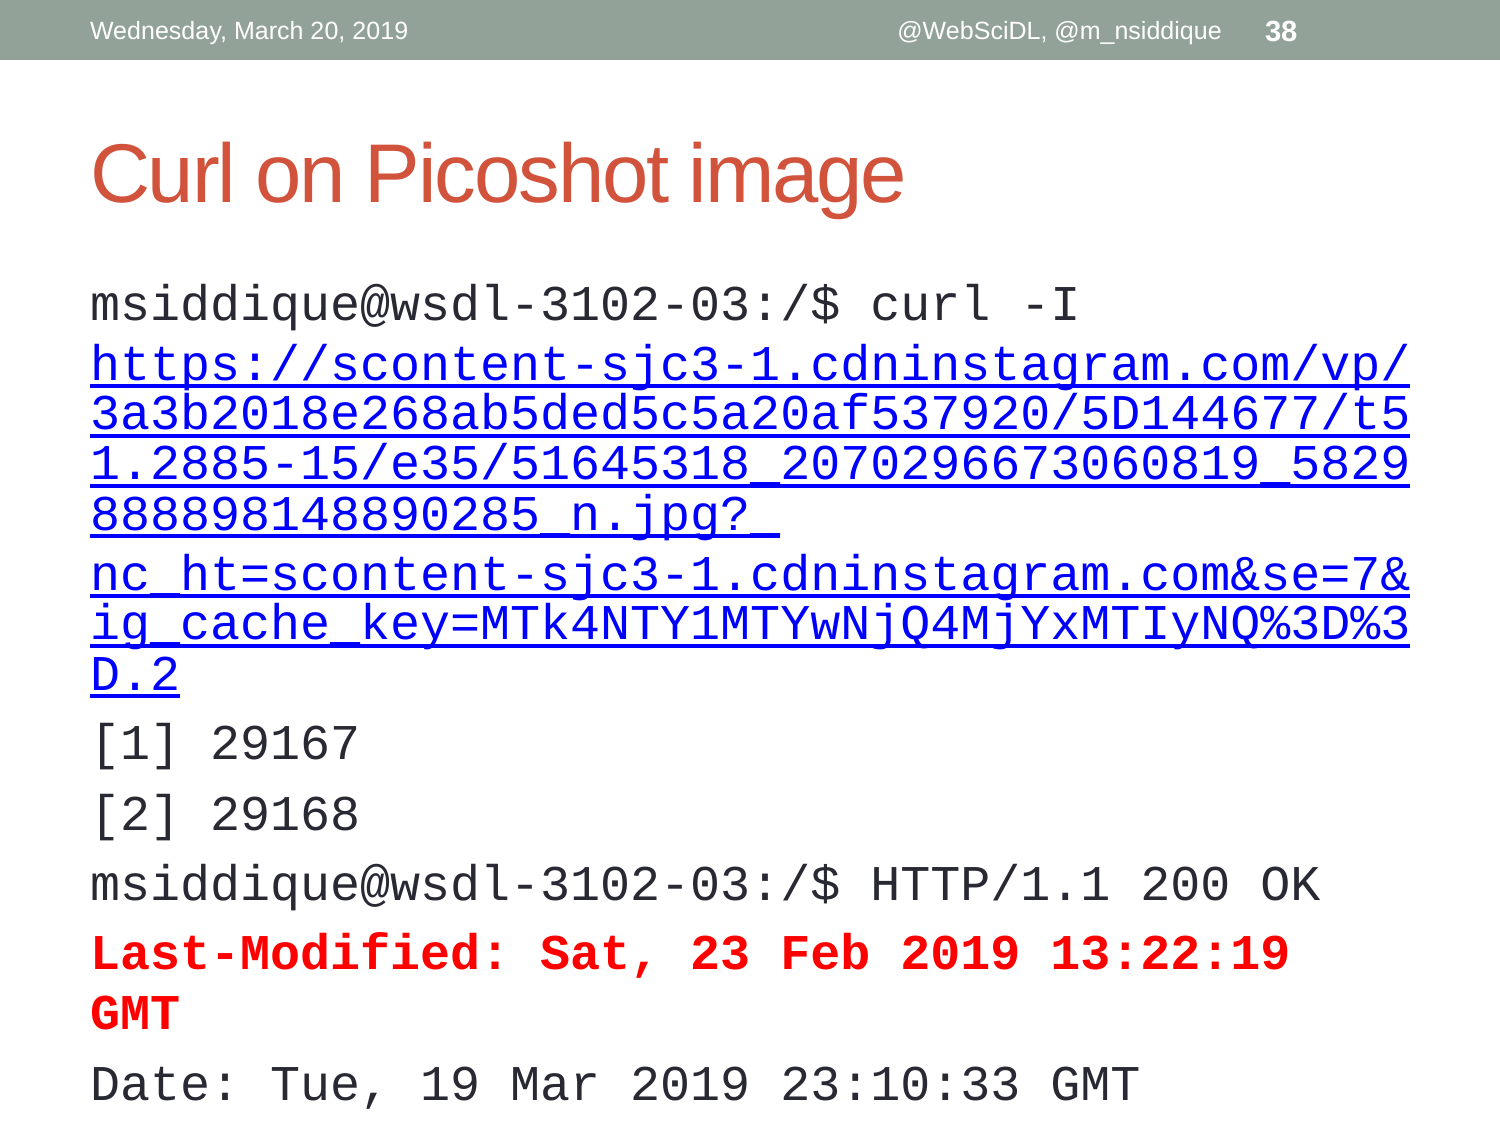

Wednesday, March 20, 2019
@WebSciDL, @m_nsiddique
38
# Curl on Picoshot image
msiddique@wsdl-3102-03:/$ curl -I https://scontent-sjc3-1.cdninstagram.com/vp/3a3b2018e268ab5ded5c5a20af537920/5D144677/t51.2885-15/e35/51645318_2070296673060819_5829888898148890285_n.jpg?_nc_ht=scontent-sjc3-1.cdninstagram.com&se=7&ig_cache_key=MTk4NTY1MTYwNjQ4MjYxMTIyNQ%3D%3D.2
[1] 29167
[2] 29168
msiddique@wsdl-3102-03:/$ HTTP/1.1 200 OK
Last-Modified: Sat, 23 Feb 2019 13:22:19 GMT
Date: Tue, 19 Mar 2019 23:10:33 GMT
…Deletia….